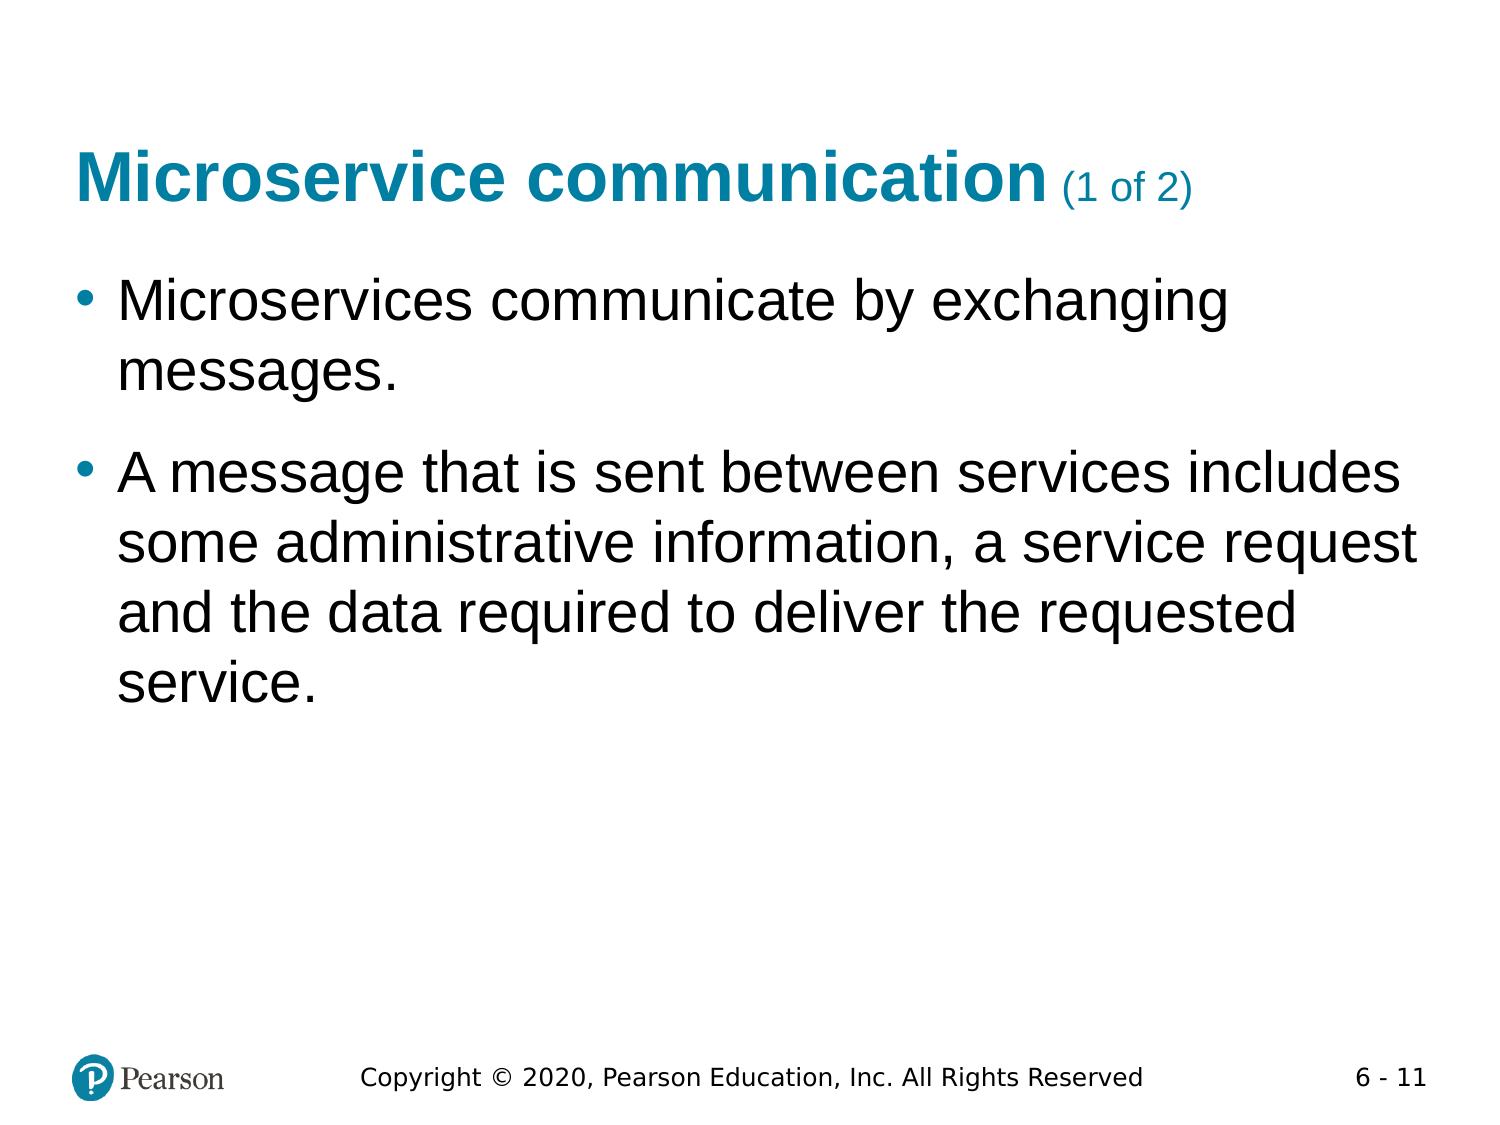

# Microservice communication (1 of 2)
Microservices communicate by exchanging messages.
A message that is sent between services includes some administrative information, a service request and the data required to deliver the requested service.